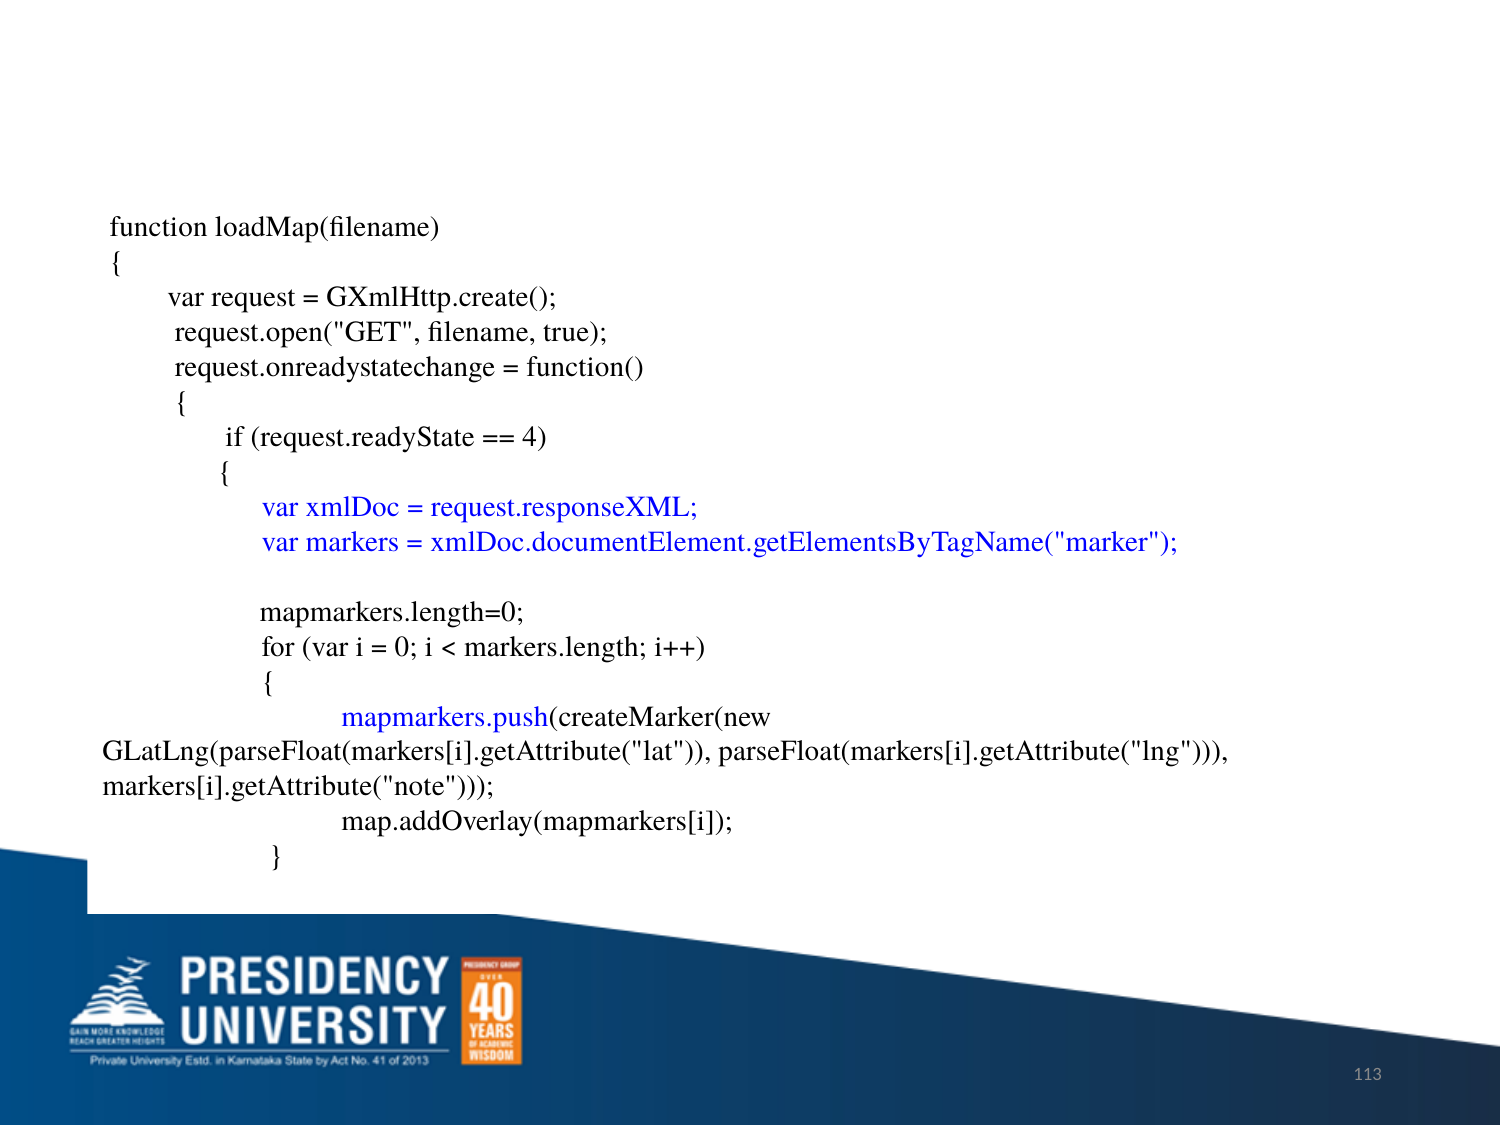

#
 function loadMap(filename)
 {
         var request = GXmlHttp.create();
          request.open("GET", filename, true);
          request.onreadystatechange = function()
          {
                 if (request.readyState == 4)
                {
                      var xmlDoc = request.responseXML;
                      var markers = xmlDoc.documentElement.getElementsByTagName("marker");

	 mapmarkers.length=0;
                      for (var i = 0; i < markers.length; i++)
                      {
                                 mapmarkers.push(createMarker(new GLatLng(parseFloat(markers[i].getAttribute("lat")), parseFloat(markers[i].getAttribute("lng"))), markers[i].getAttribute("note")));
                                 map.addOverlay(mapmarkers[i]);
                       }

113